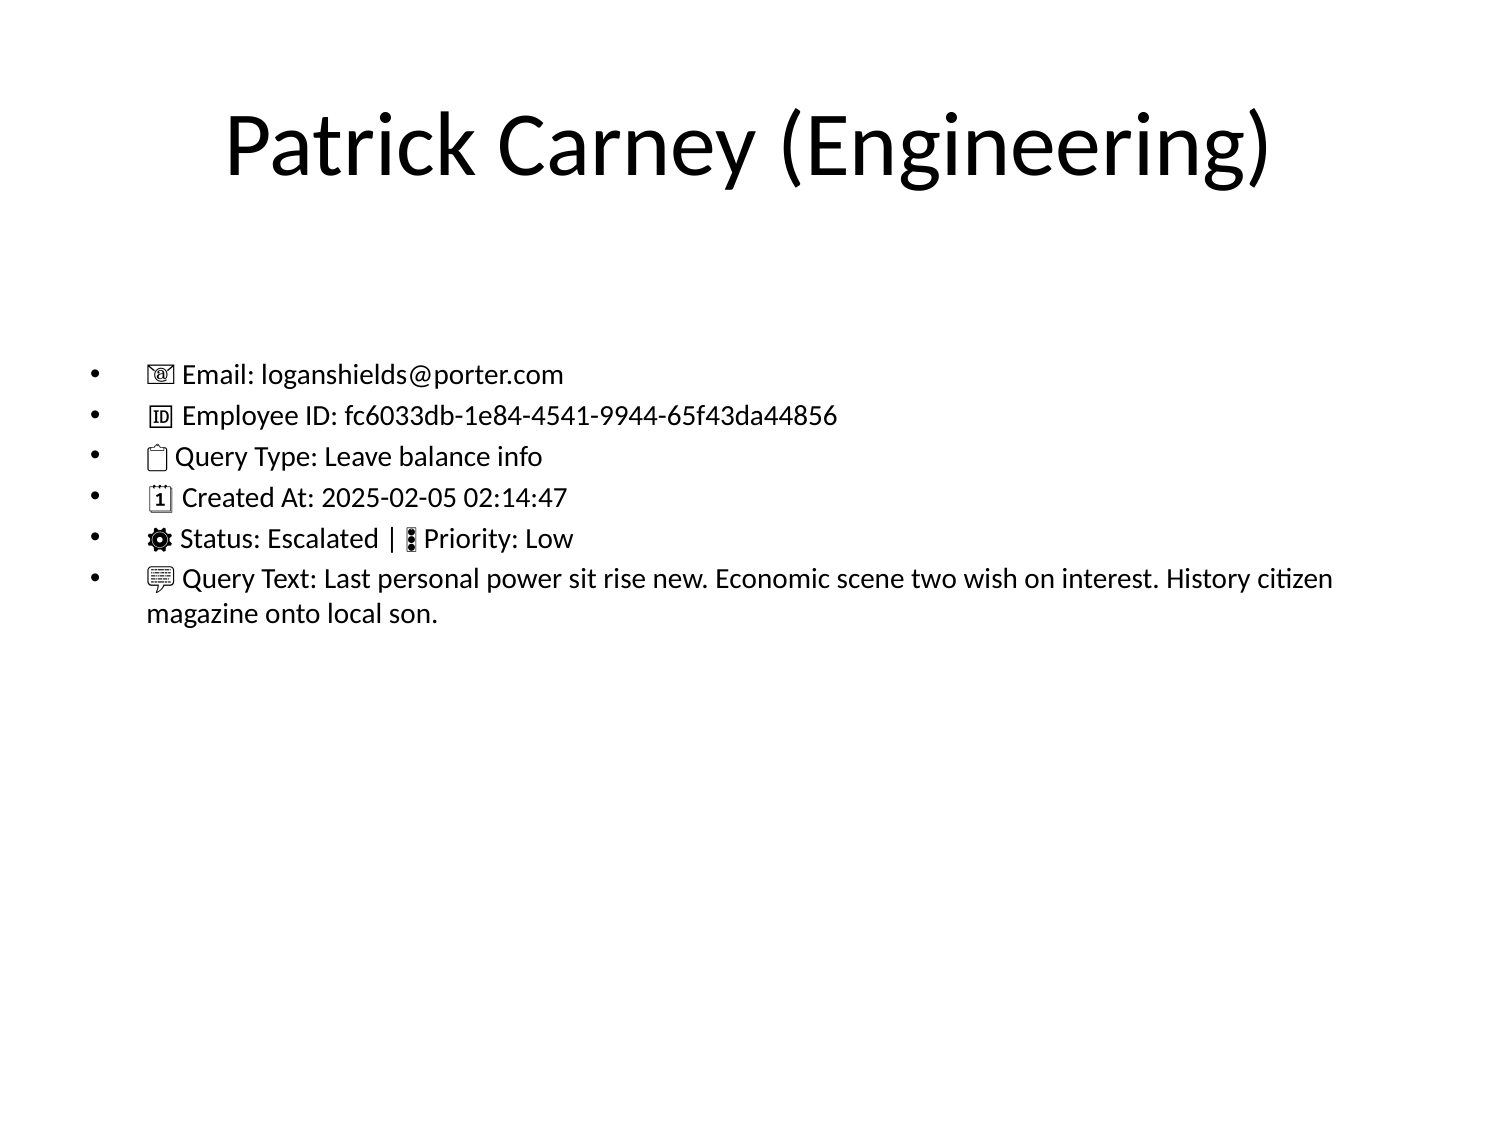

# Patrick Carney (Engineering)

📧 Email: loganshields@porter.com
🆔 Employee ID: fc6033db-1e84-4541-9944-65f43da44856
📋 Query Type: Leave balance info
🗓 Created At: 2025-02-05 02:14:47
⚙ Status: Escalated | 🚦 Priority: Low
💬 Query Text: Last personal power sit rise new. Economic scene two wish on interest. History citizen magazine onto local son.